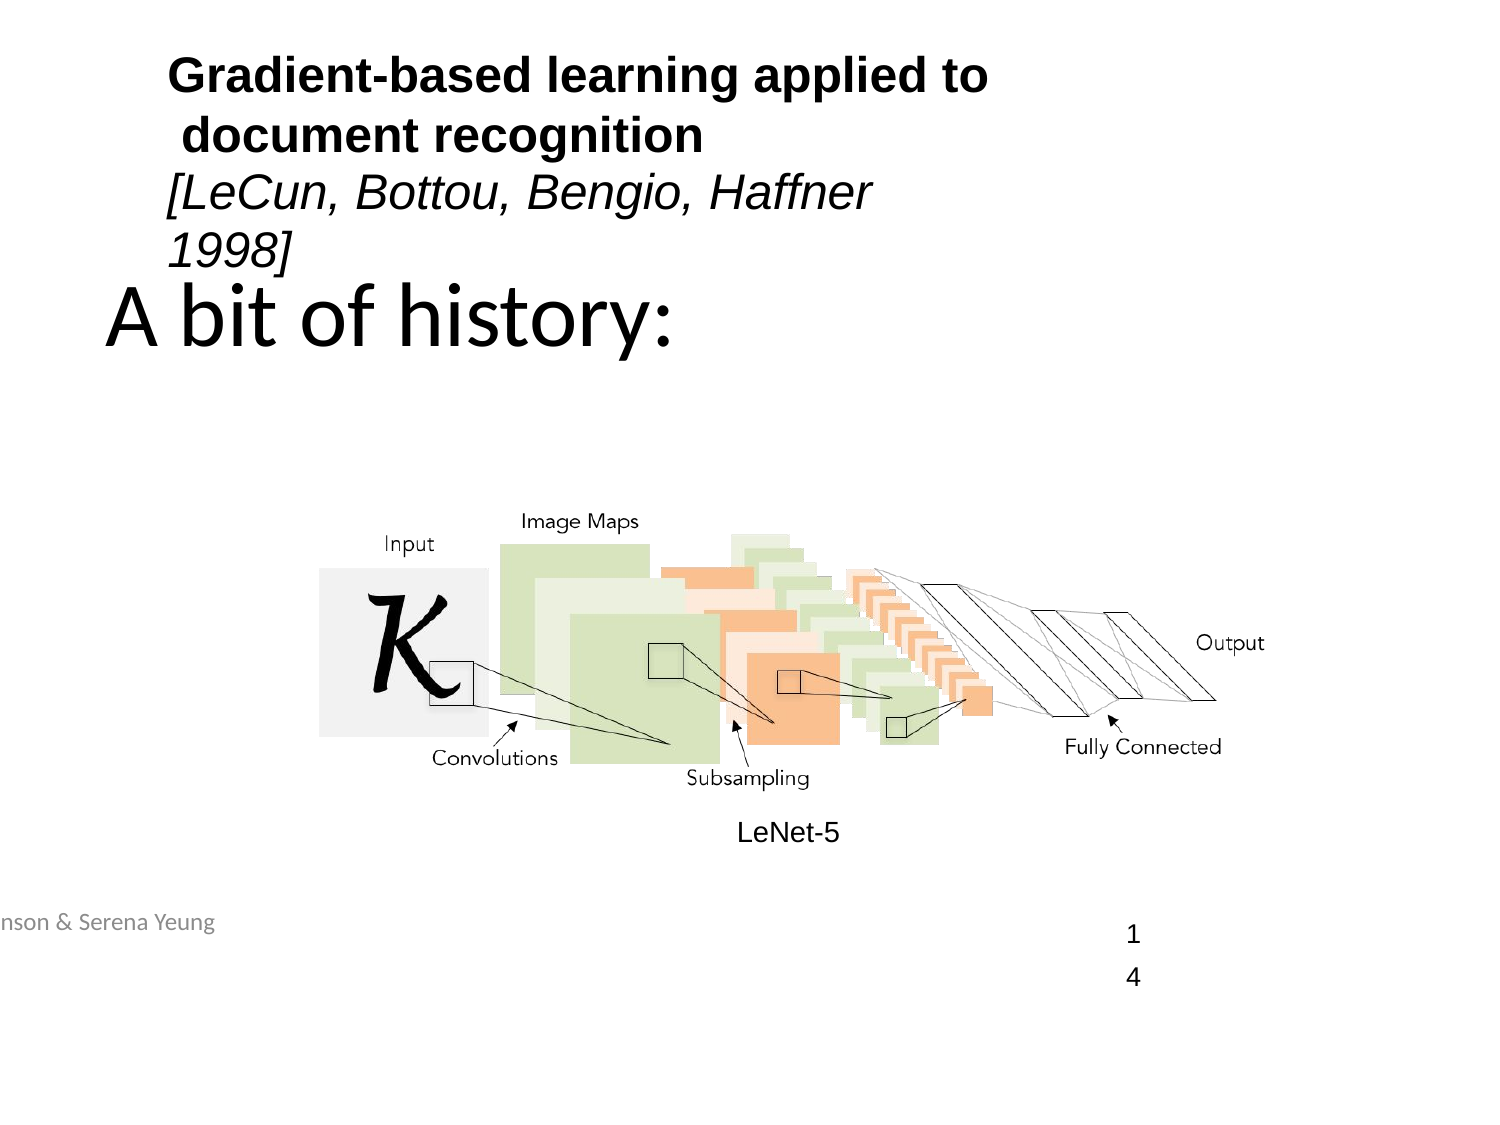

Gradient-based learning applied to  document recognition
[LeCun, Bottou, Bengio, Haffner 1998]
April 17, 2018
Fei-Fei Li & Justin Johnson & Serena Yeung
# A bit of history:

LeNet-5
Lecture 5 -
1144